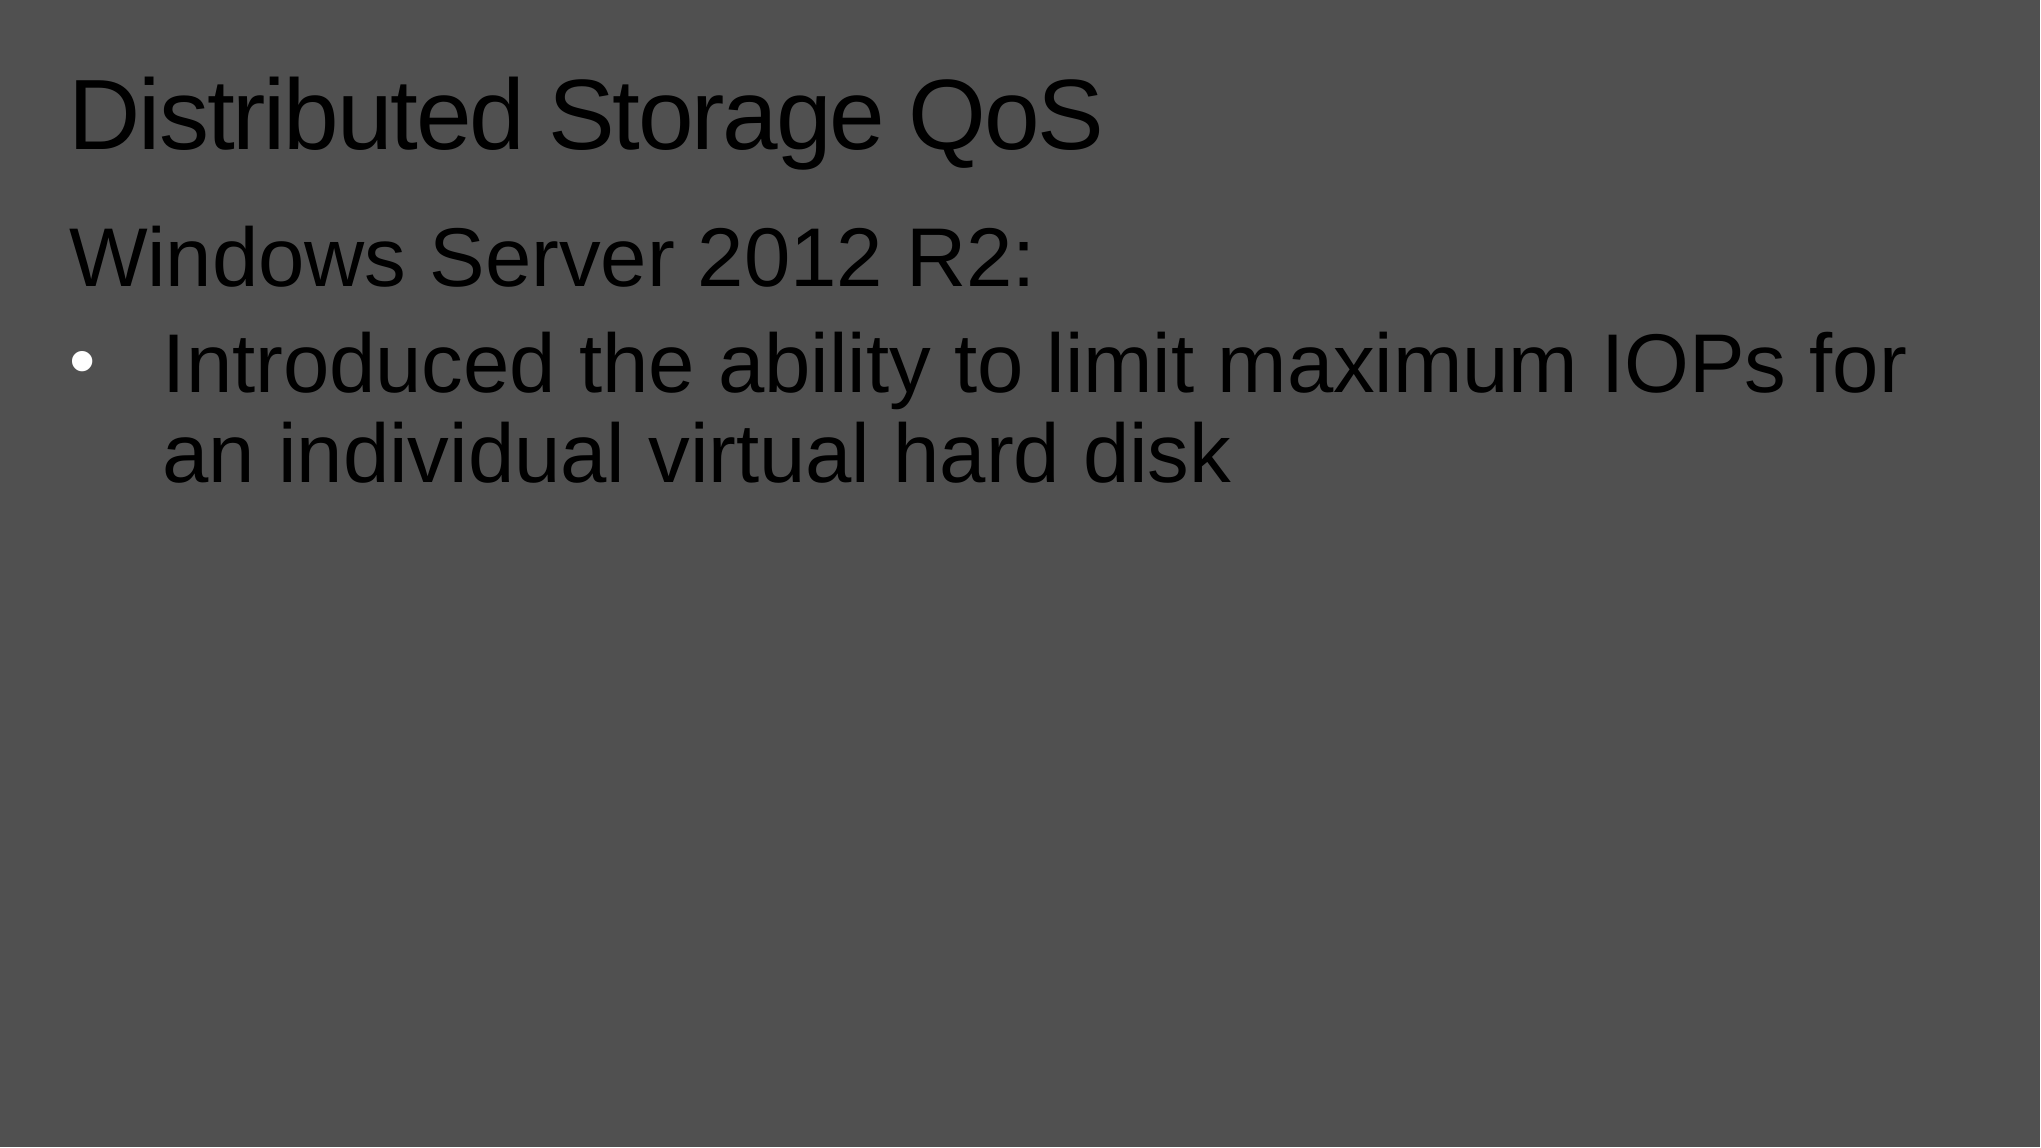

# Distributed Storage QoS
Windows Server 2012 R2:
Introduced the ability to limit maximum IOPs for an individual virtual hard disk